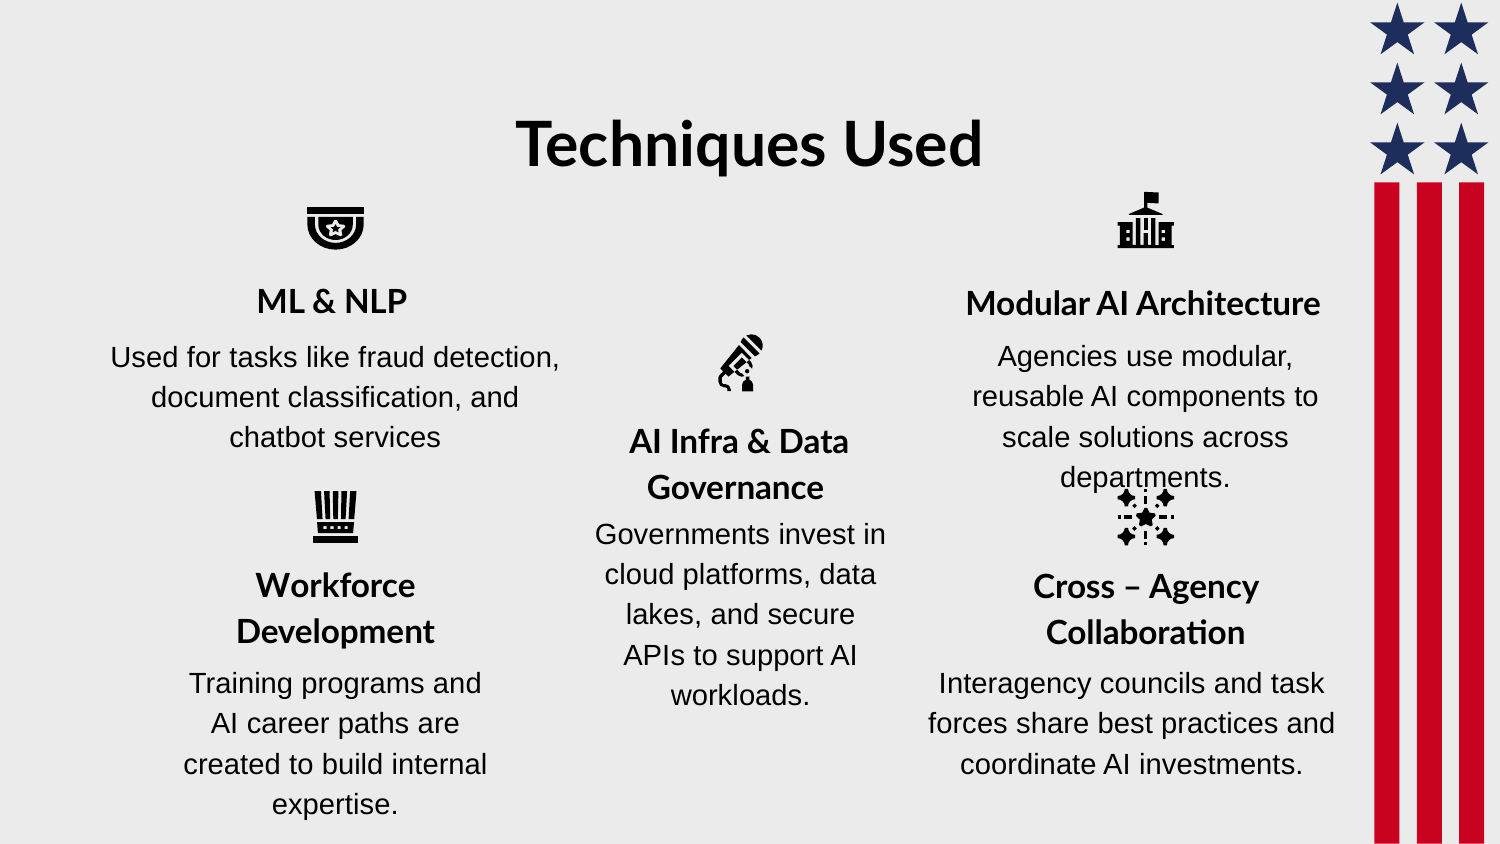

# Techniques Used

ML & NLP
Modular AI Architecture
Agencies use modular, reusable AI components to scale solutions across departments.
Used for tasks like fraud detection, document classification, and chatbot services

AI Infra & Data Governance

Governments invest in cloud platforms, data lakes, and secure APIs to support AI workloads.
Workforce Development
Cross – Agency Collaboration
Training programs and AI career paths are created to build internal expertise.
Interagency councils and task forces share best practices and coordinate AI investments.